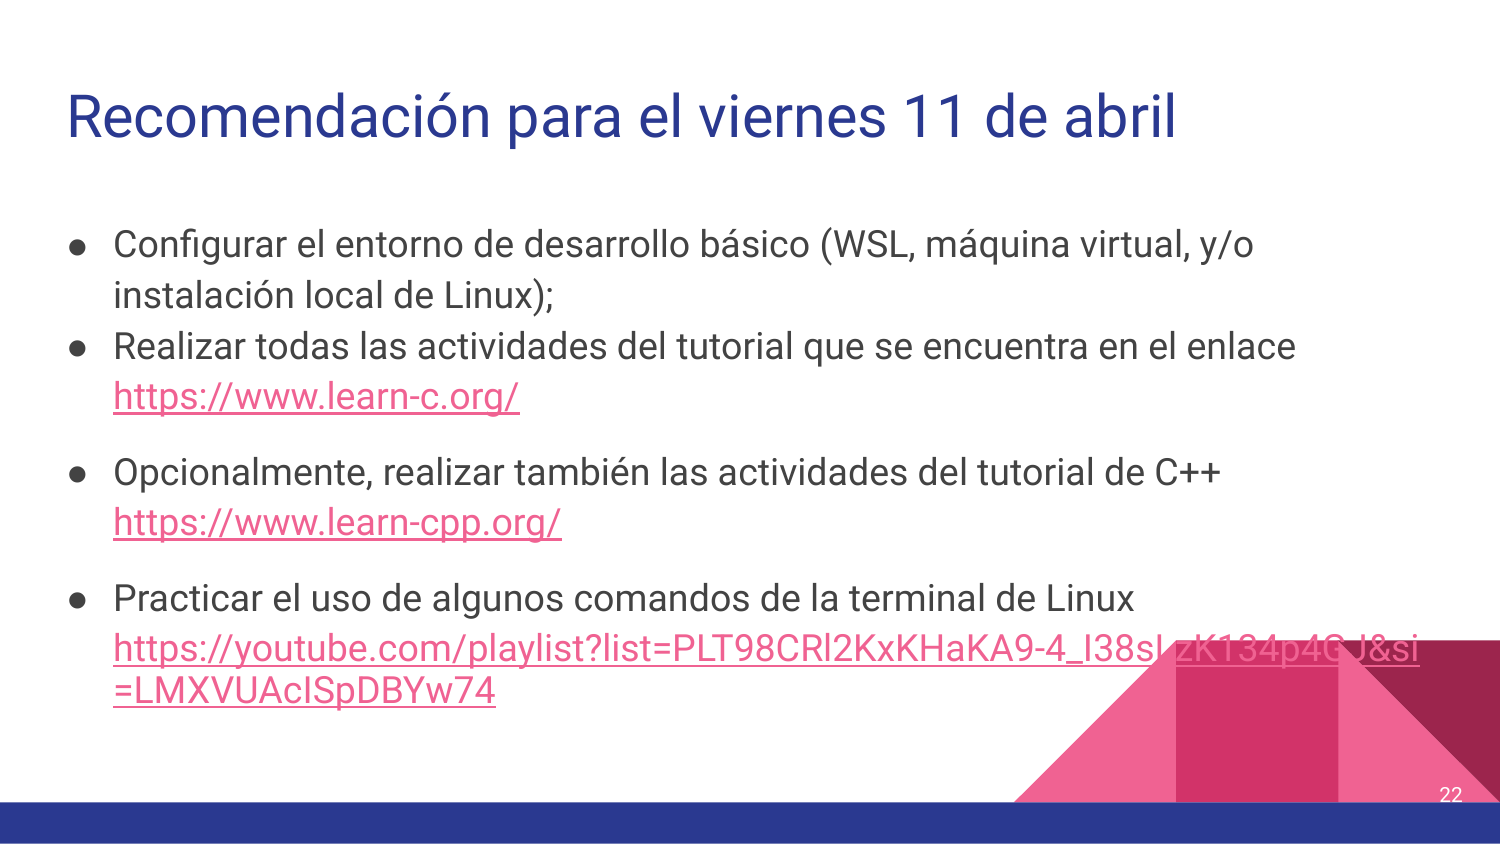

# Recomendación para el viernes 11 de abril
Configurar el entorno de desarrollo básico (WSL, máquina virtual, y/o instalación local de Linux);
Realizar todas las actividades del tutorial que se encuentra en el enlace https://www.learn-c.org/
Opcionalmente, realizar también las actividades del tutorial de C++ https://www.learn-cpp.org/
Practicar el uso de algunos comandos de la terminal de Linux https://youtube.com/playlist?list=PLT98CRl2KxKHaKA9-4_I38sLzK134p4GJ&si=LMXVUAcISpDBYw74

22